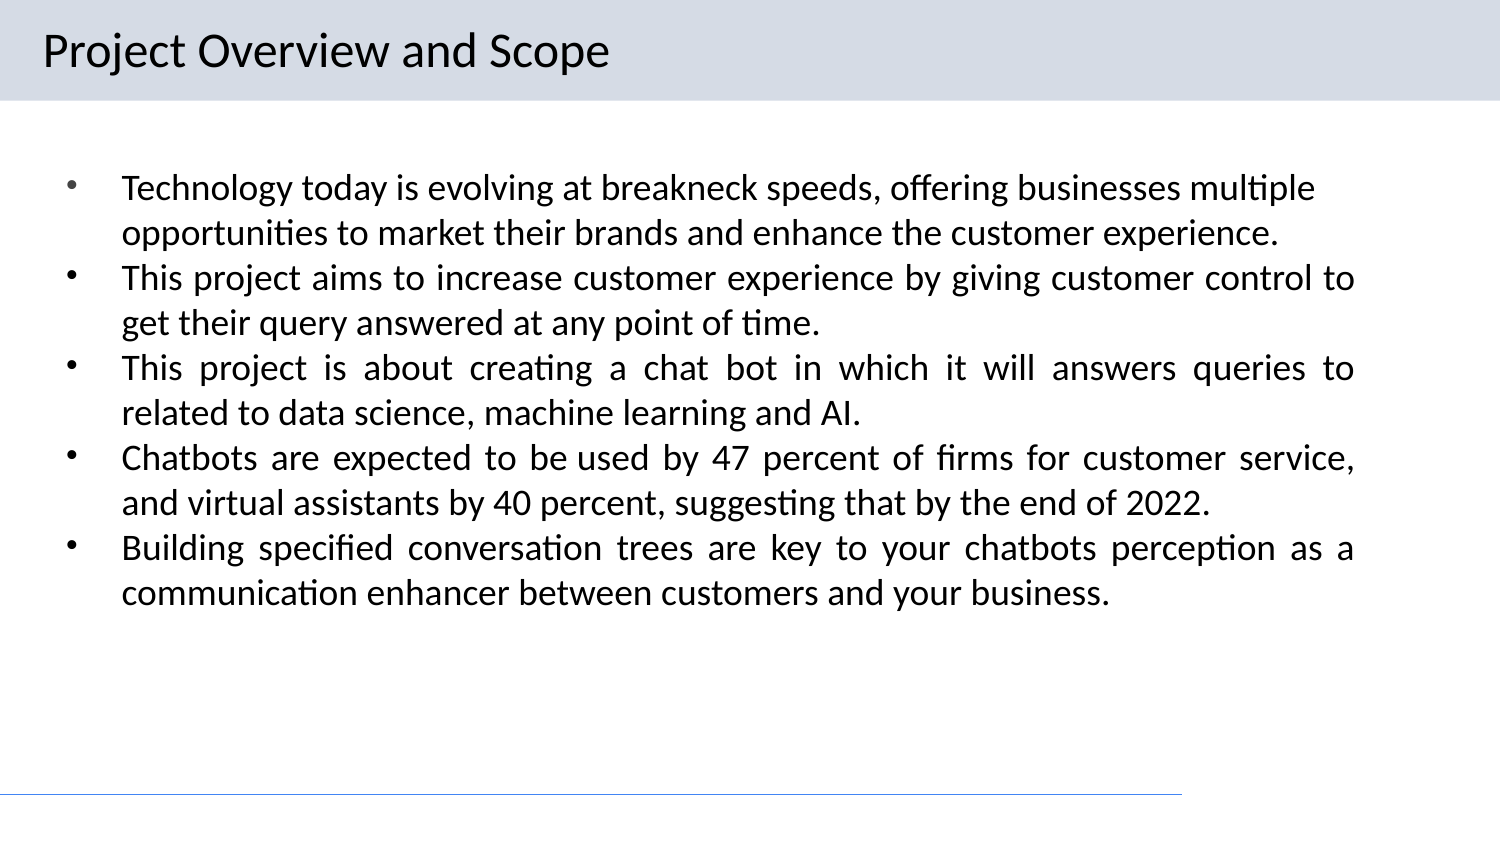

# Project Overview and Scope
Technology today is evolving at breakneck speeds, offering businesses multiple opportunities to market their brands and enhance the customer experience.
This project aims to increase customer experience by giving customer control to get their query answered at any point of time.
This project is about creating a chat bot in which it will answers queries to related to data science, machine learning and AI.
Chatbots are expected to be used by 47 percent of firms for customer service, and virtual assistants by 40 percent, suggesting that by the end of 2022.
Building specified conversation trees are key to your chatbots perception as a communication enhancer between customers and your business.